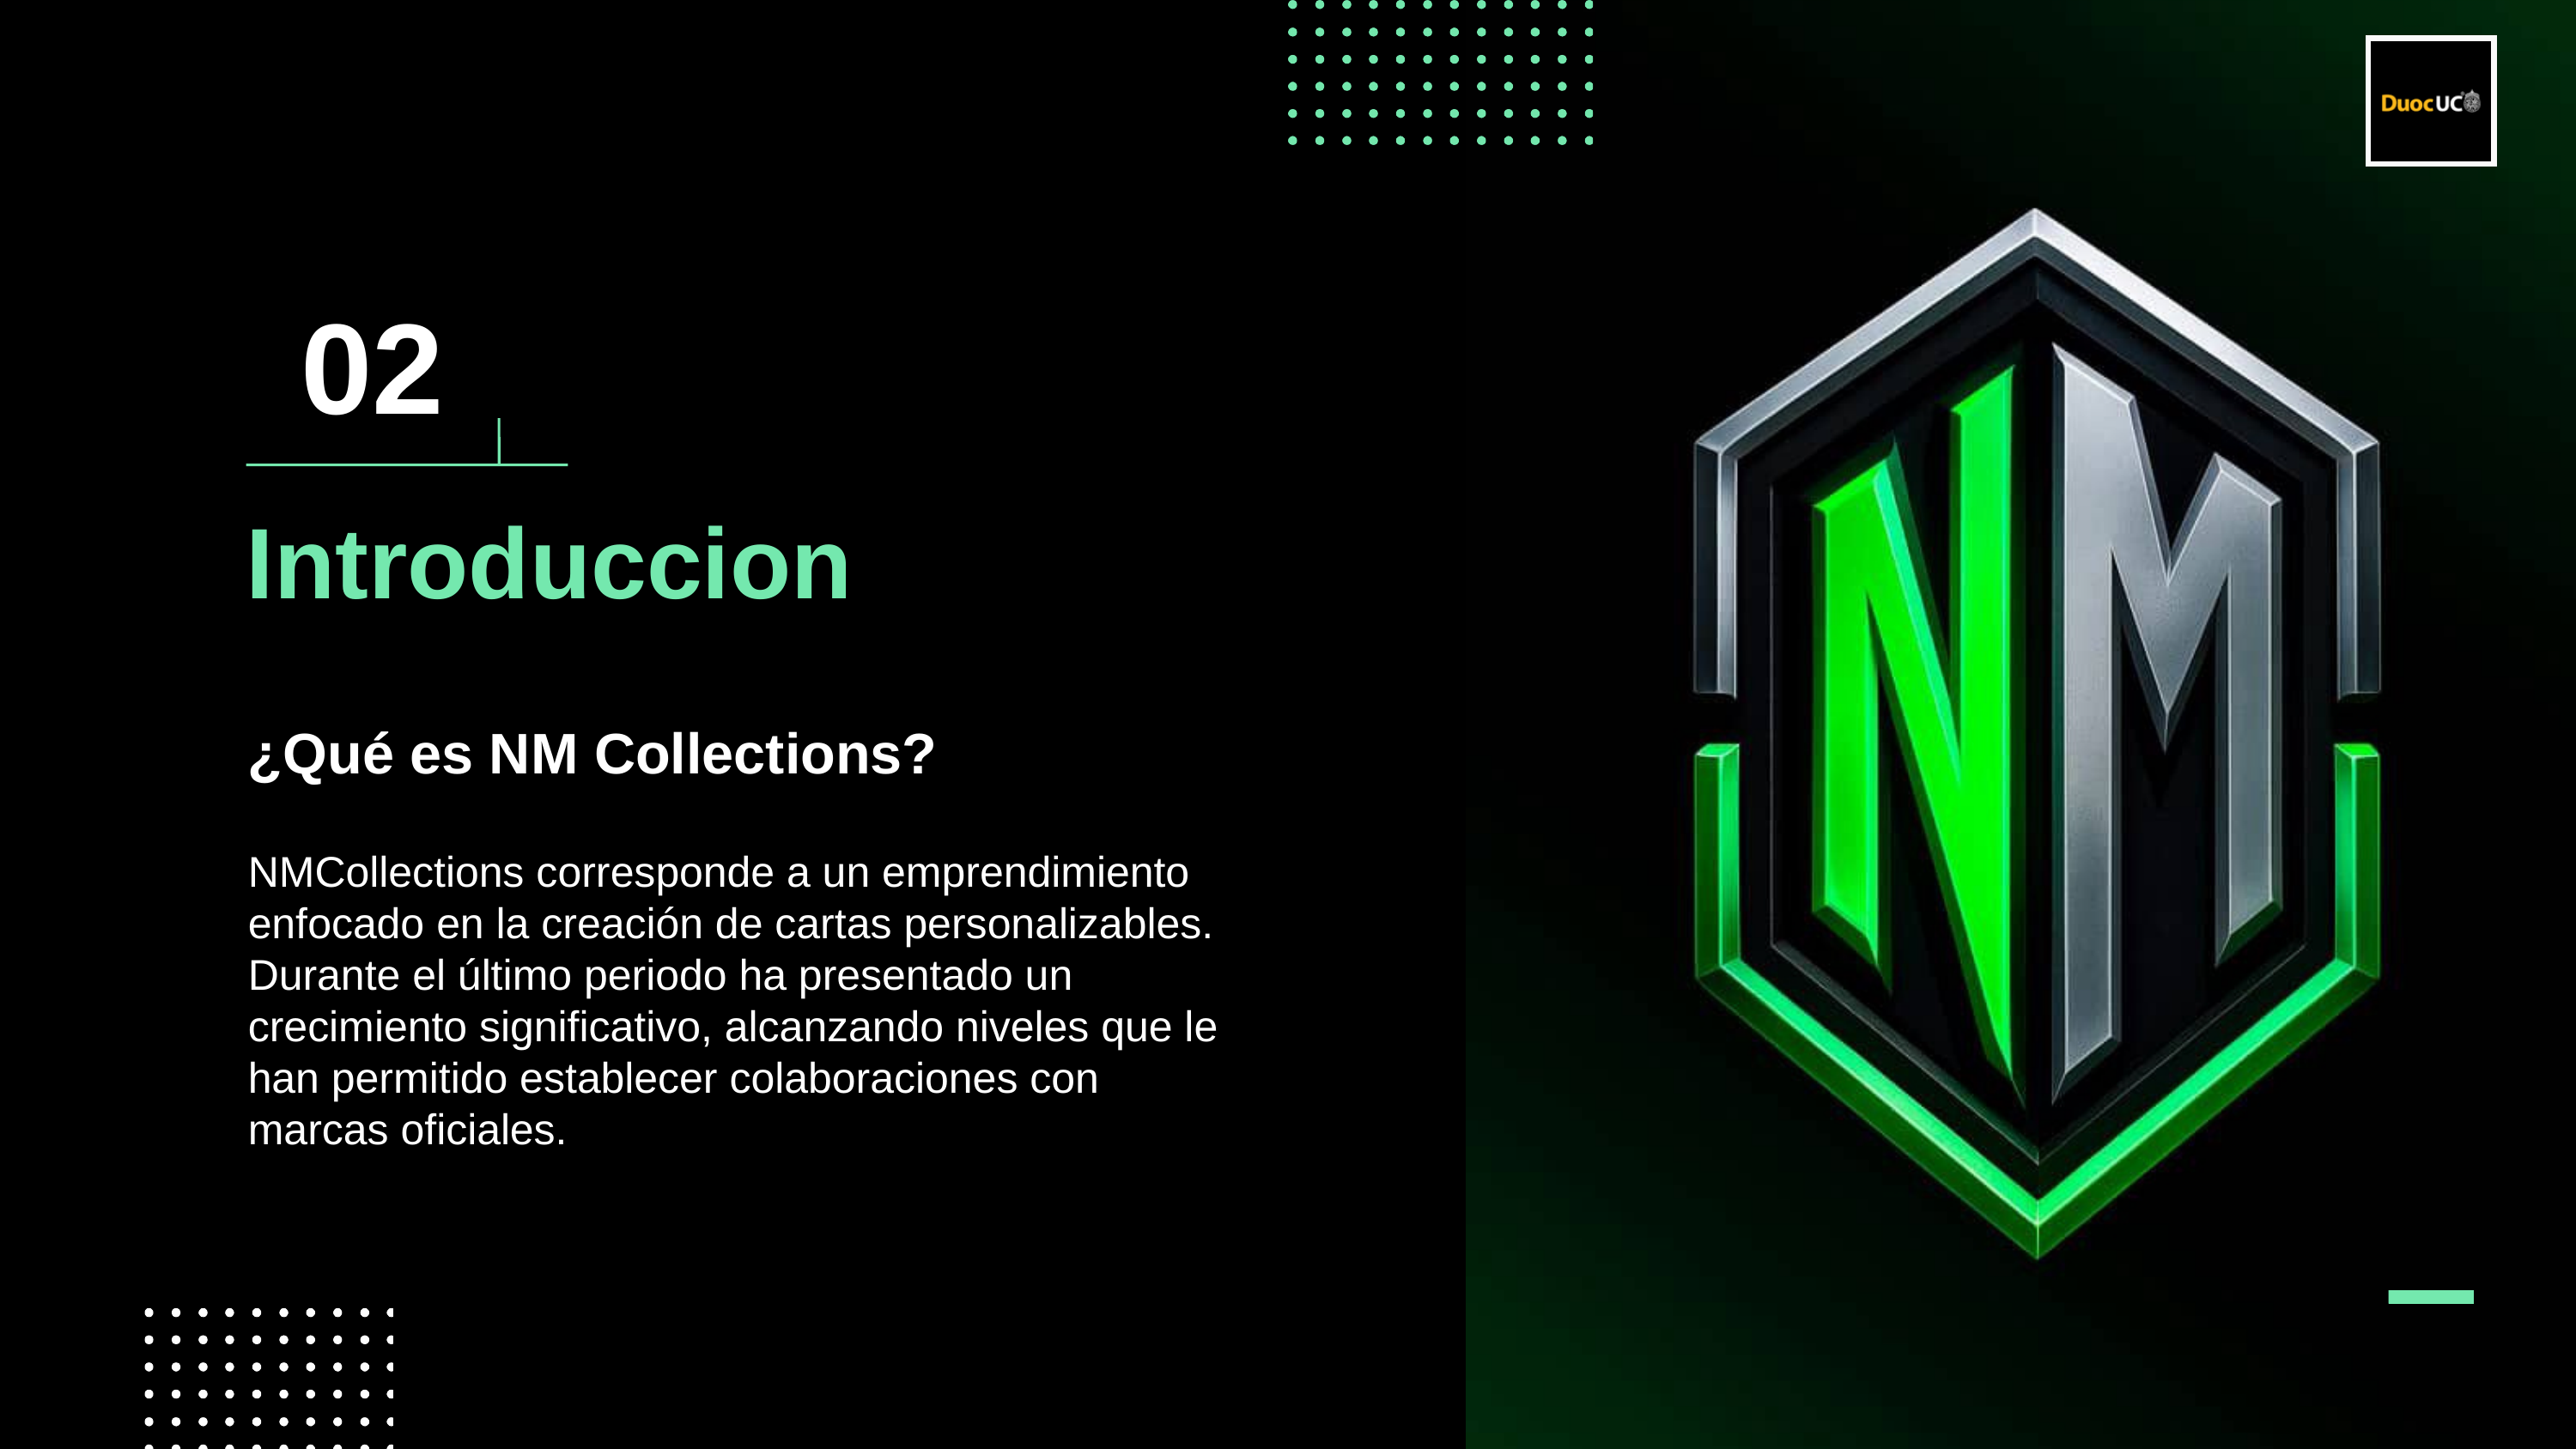

02

Introduccion
¿Qué es NM Collections?
NMCollections corresponde a un emprendimiento enfocado en la creación de cartas personalizables. Durante el último periodo ha presentado un crecimiento significativo, alcanzando niveles que le han permitido establecer colaboraciones con marcas oficiales.